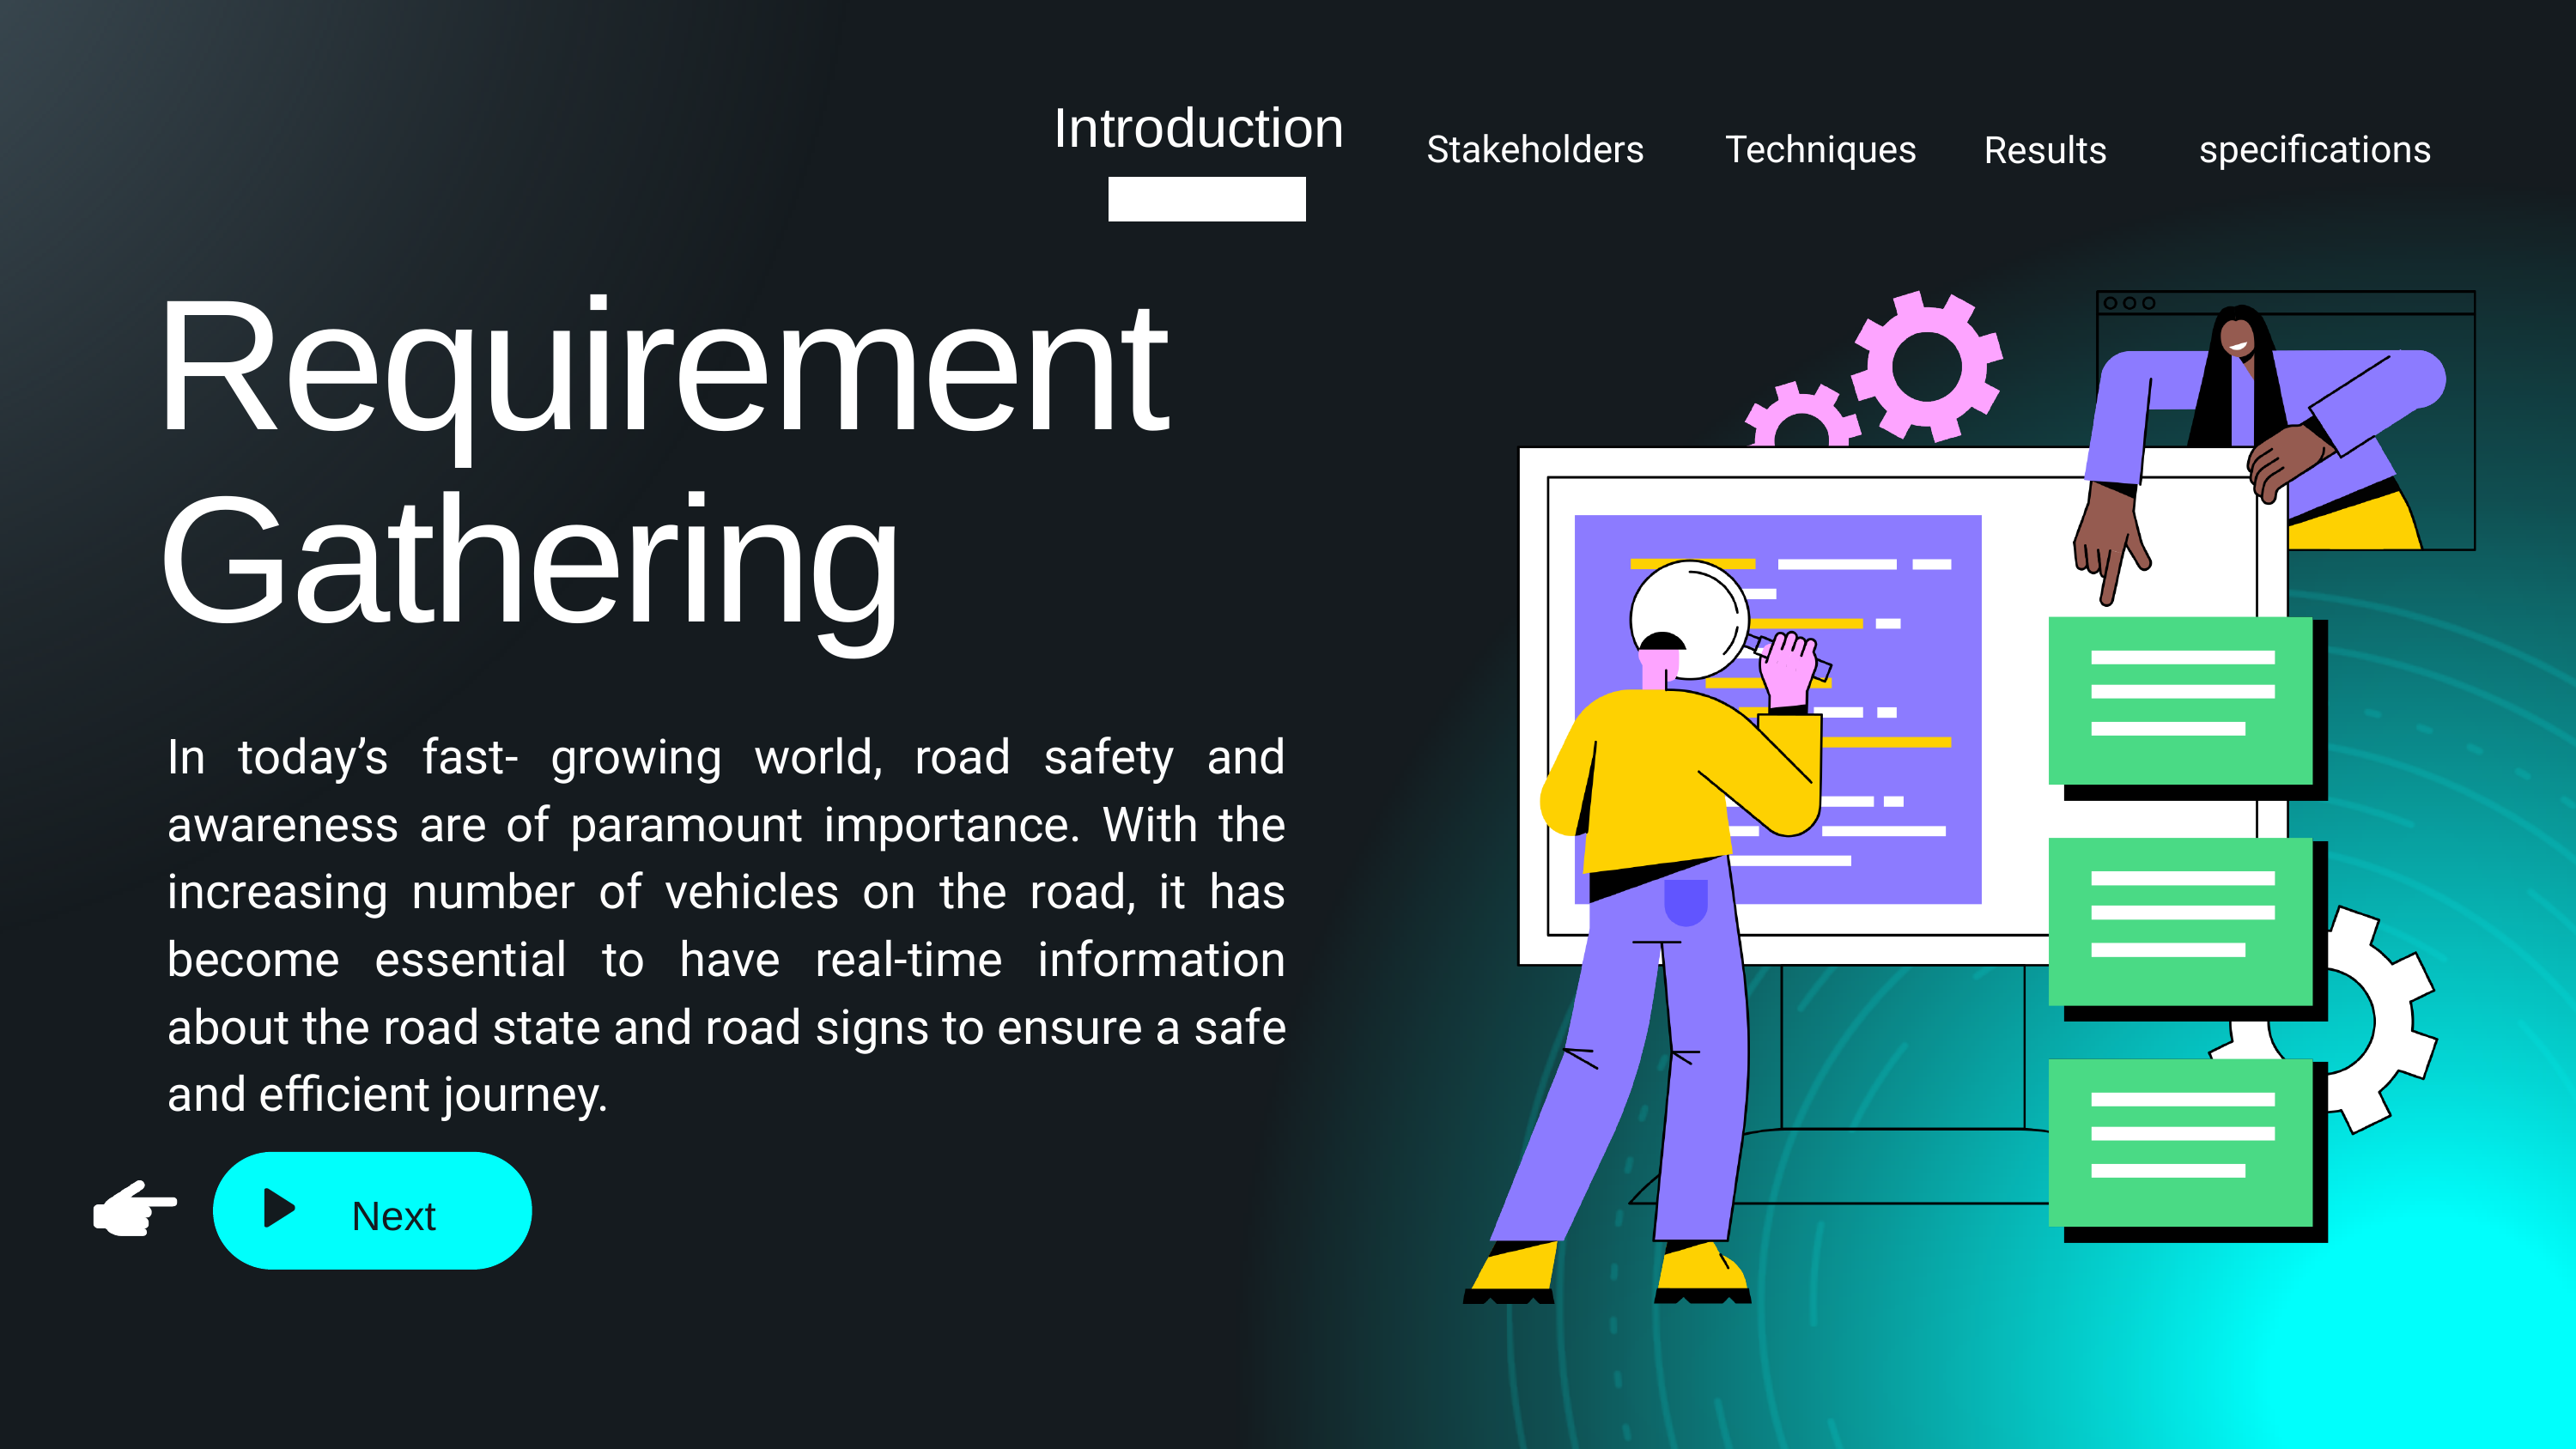

Introduction
Stakeholders
Techniques
specifications
Results

Requirement
Gathering

In today’s fast- growing world, road safety and awareness are of paramount importance. With the increasing number of vehicles on the road, it has become essential to have real-time information about the road state and road signs to ensure a safe and efficient journey.

Next